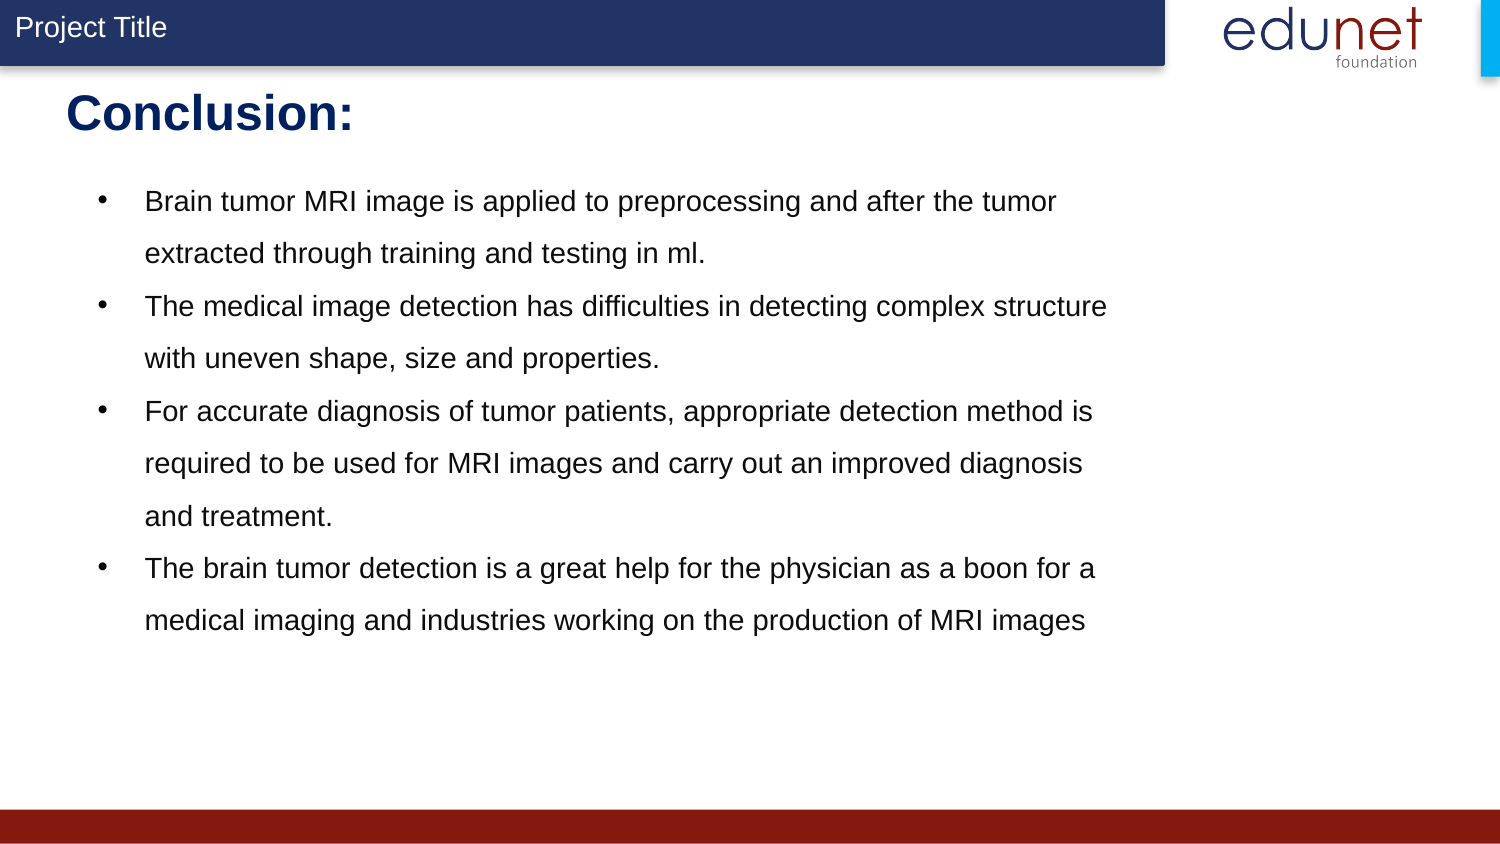

# Conclusion:
Brain tumor MRI image is applied to preprocessing and after the tumor extracted through training and testing in ml.
The medical image detection has difficulties in detecting complex structure with uneven shape, size and properties.
For accurate diagnosis of tumor patients, appropriate detection method is required to be used for MRI images and carry out an improved diagnosis and treatment.
The brain tumor detection is a great help for the physician as a boon for a medical imaging and industries working on the production of MRI images